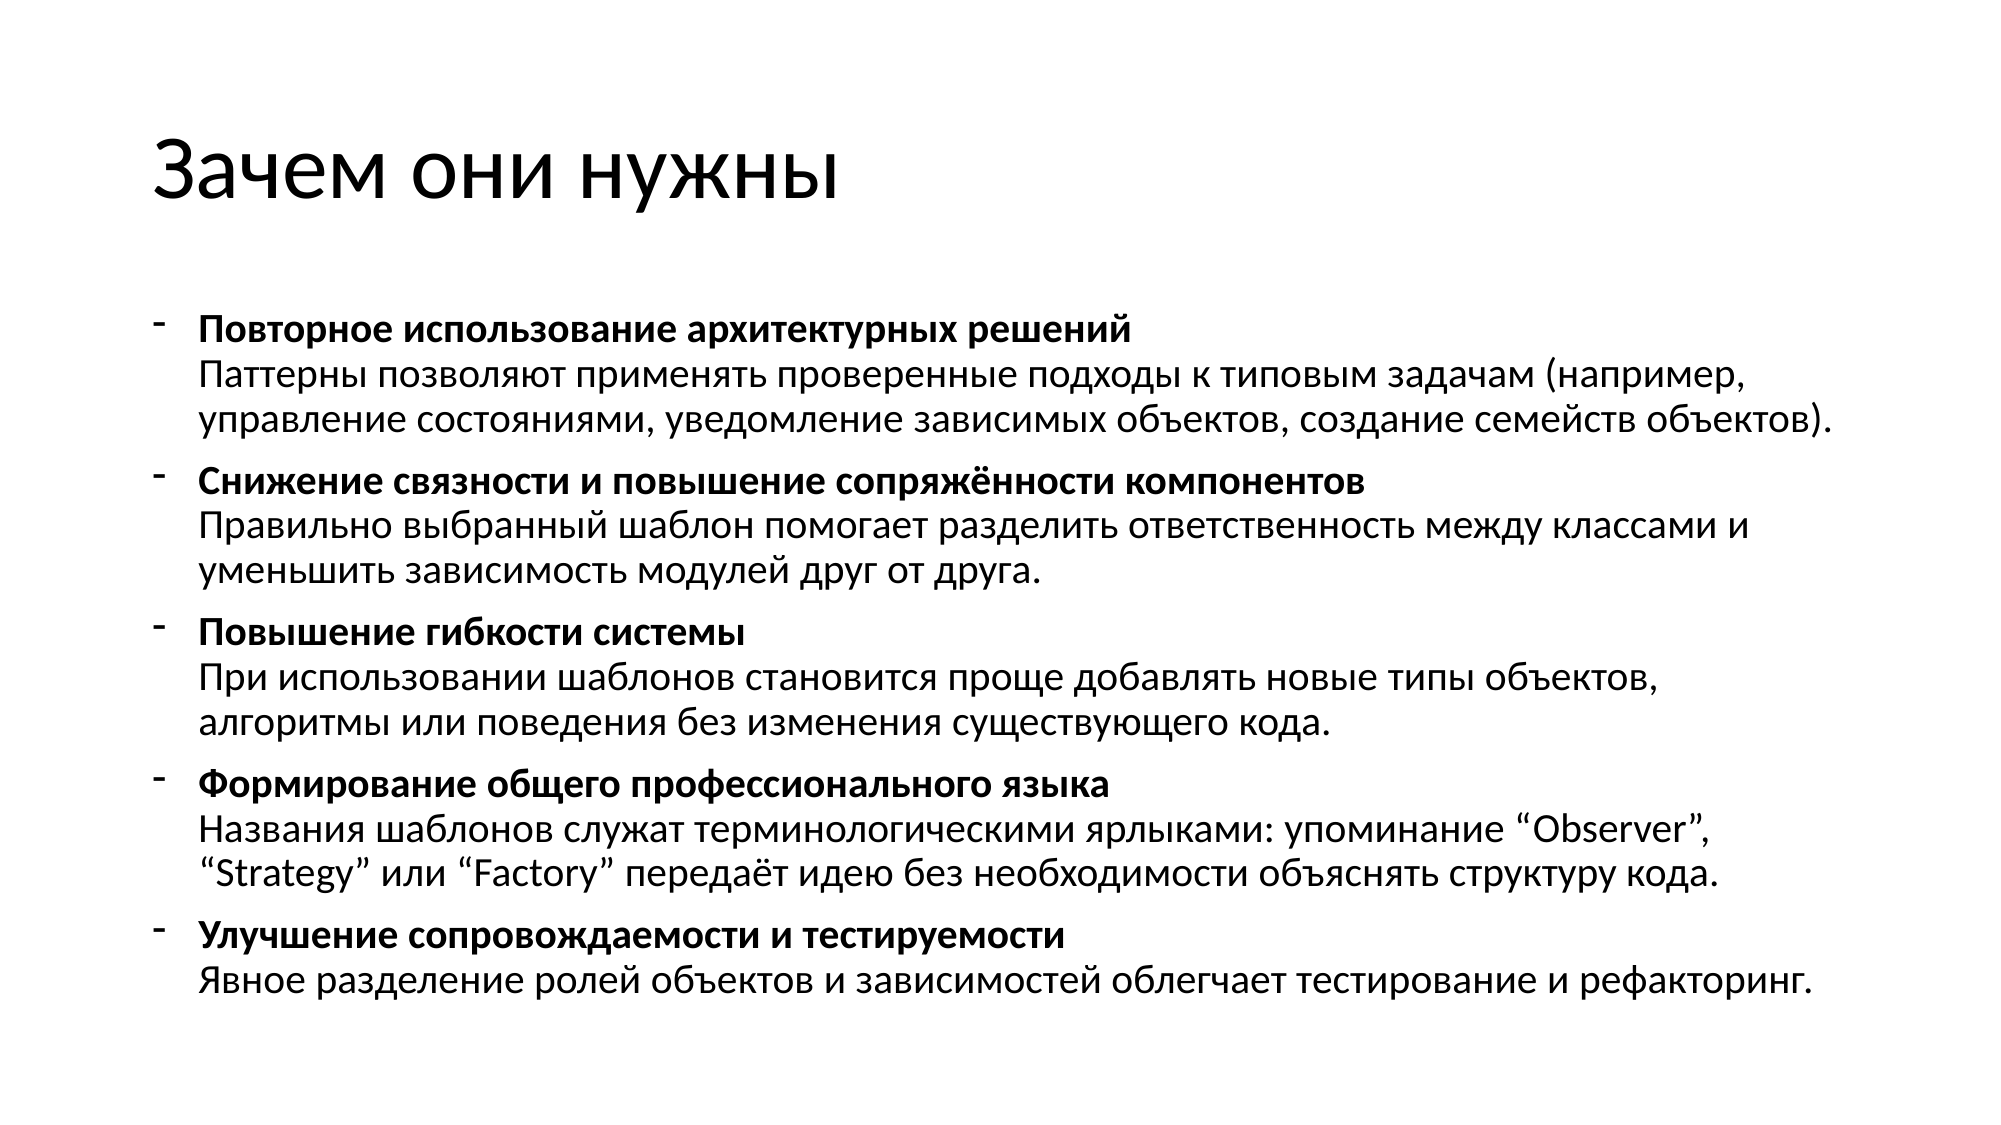

# Зачем они нужны
Повторное использование архитектурных решений
Паттерны позволяют применять проверенные подходы к типовым задачам (например, управление состояниями, уведомление зависимых объектов, создание семейств объектов).
Снижение связности и повышение сопряжённости компонентов
Правильно выбранный шаблон помогает разделить ответственность между классами и уменьшить зависимость модулей друг от друга.
Повышение гибкости системы
При использовании шаблонов становится проще добавлять новые типы объектов, алгоритмы или поведения без изменения существующего кода.
Формирование общего профессионального языка
Названия шаблонов служат терминологическими ярлыками: упоминание “Observer”, “Strategy” или “Factory” передаёт идею без необходимости объяснять структуру кода.
Улучшение сопровождаемости и тестируемости
Явное разделение ролей объектов и зависимостей облегчает тестирование и рефакторинг.